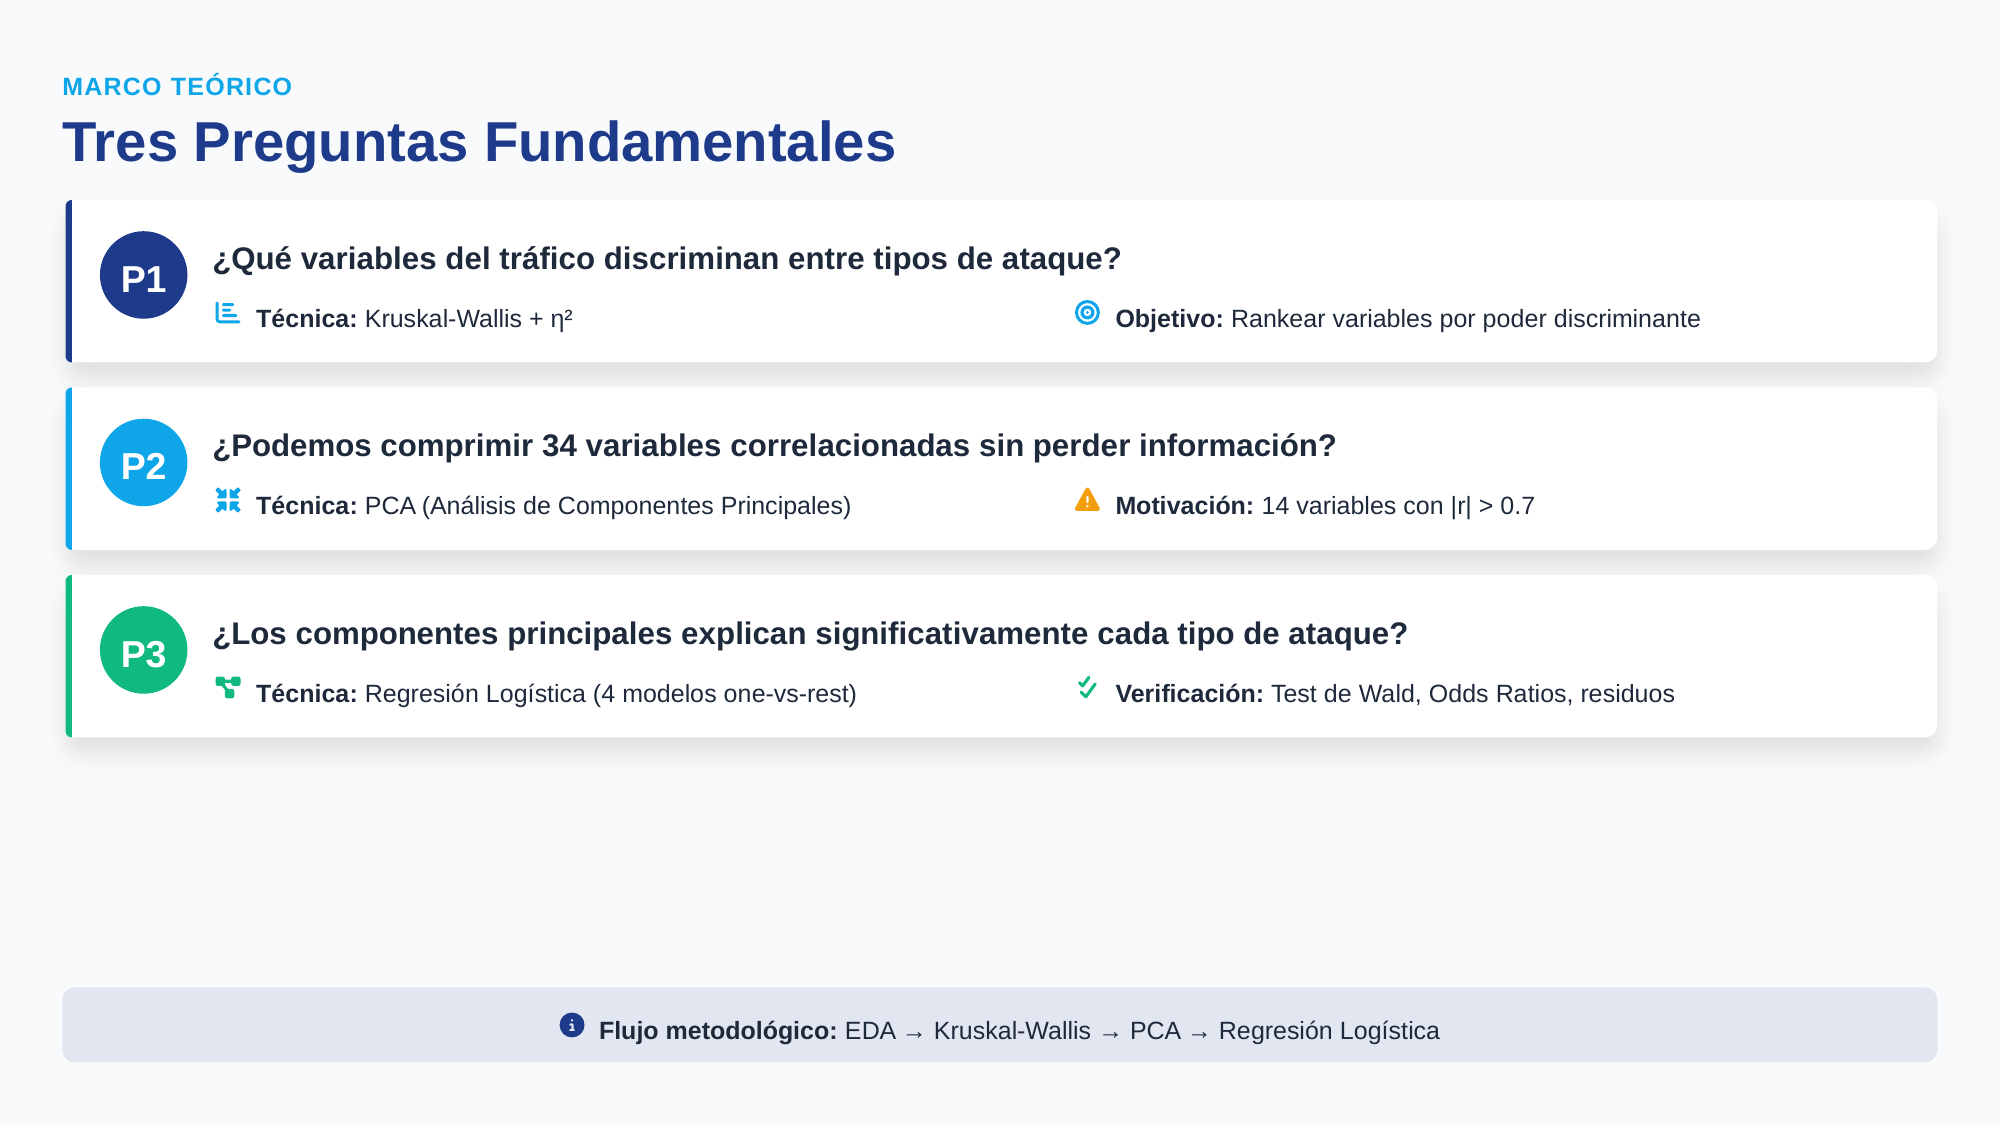

MARCO TEÓRICO
Tres Preguntas Fundamentales

P1

¿Qué variables del tráfico discriminan entre tipos de ataque?
Técnica: Kruskal-Wallis + η²
Objetivo: Rankear variables por poder discriminante

P2

¿Podemos comprimir 34 variables correlacionadas sin perder información?
Técnica: PCA (Análisis de Componentes Principales)
Motivación: 14 variables con |r| > 0.7

P3

¿Los componentes principales explican significativamente cada tipo de ataque?
Técnica: Regresión Logística (4 modelos one-vs-rest)
Verificación: Test de Wald, Odds Ratios, residuos

Flujo metodológico: EDA → Kruskal-Wallis → PCA → Regresión Logística